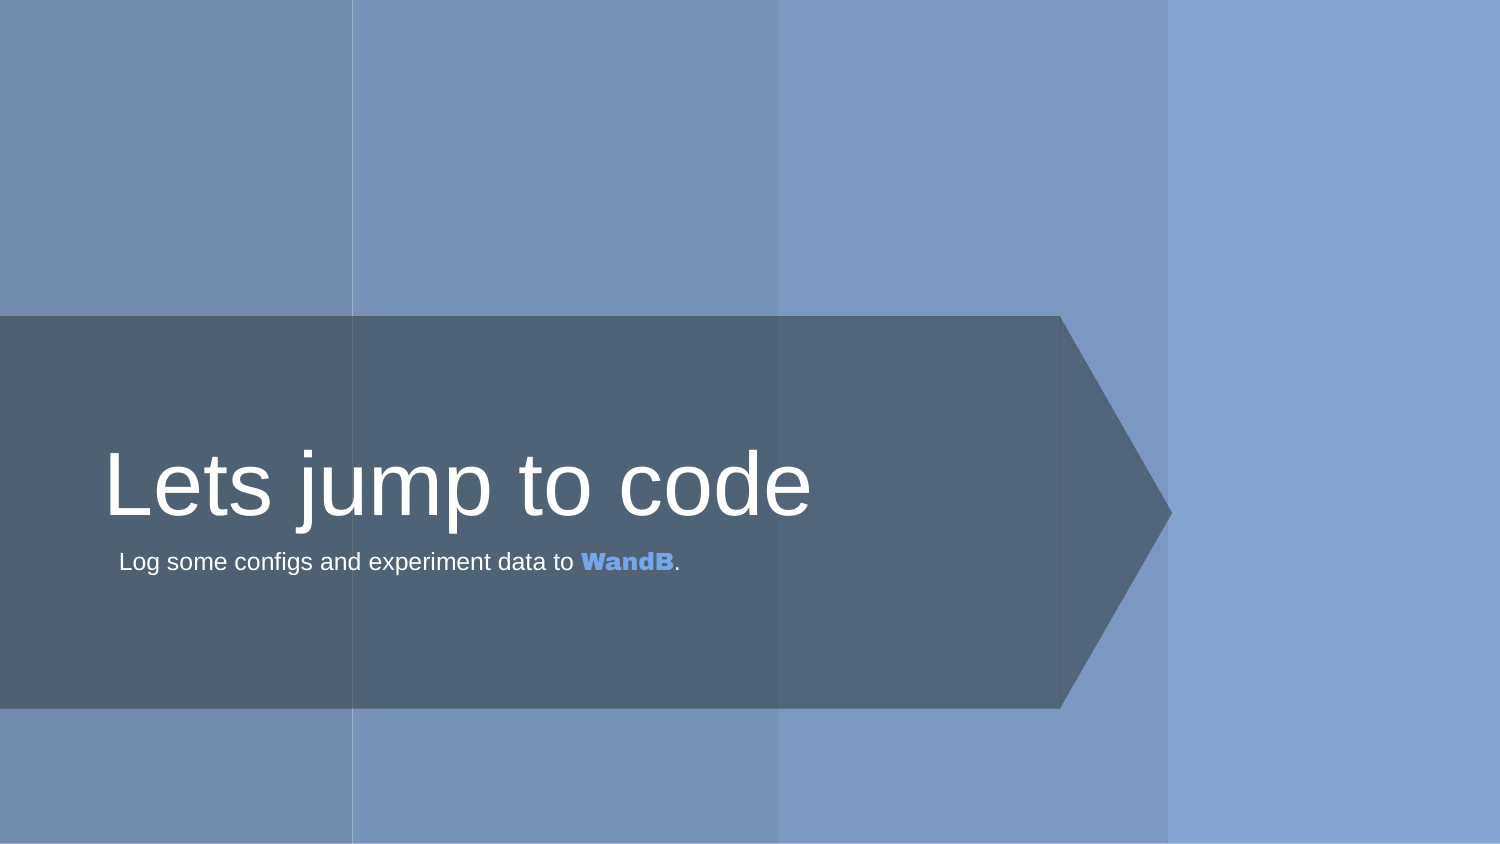

# Lets jump to code
Log some configs and experiment data to WandB.